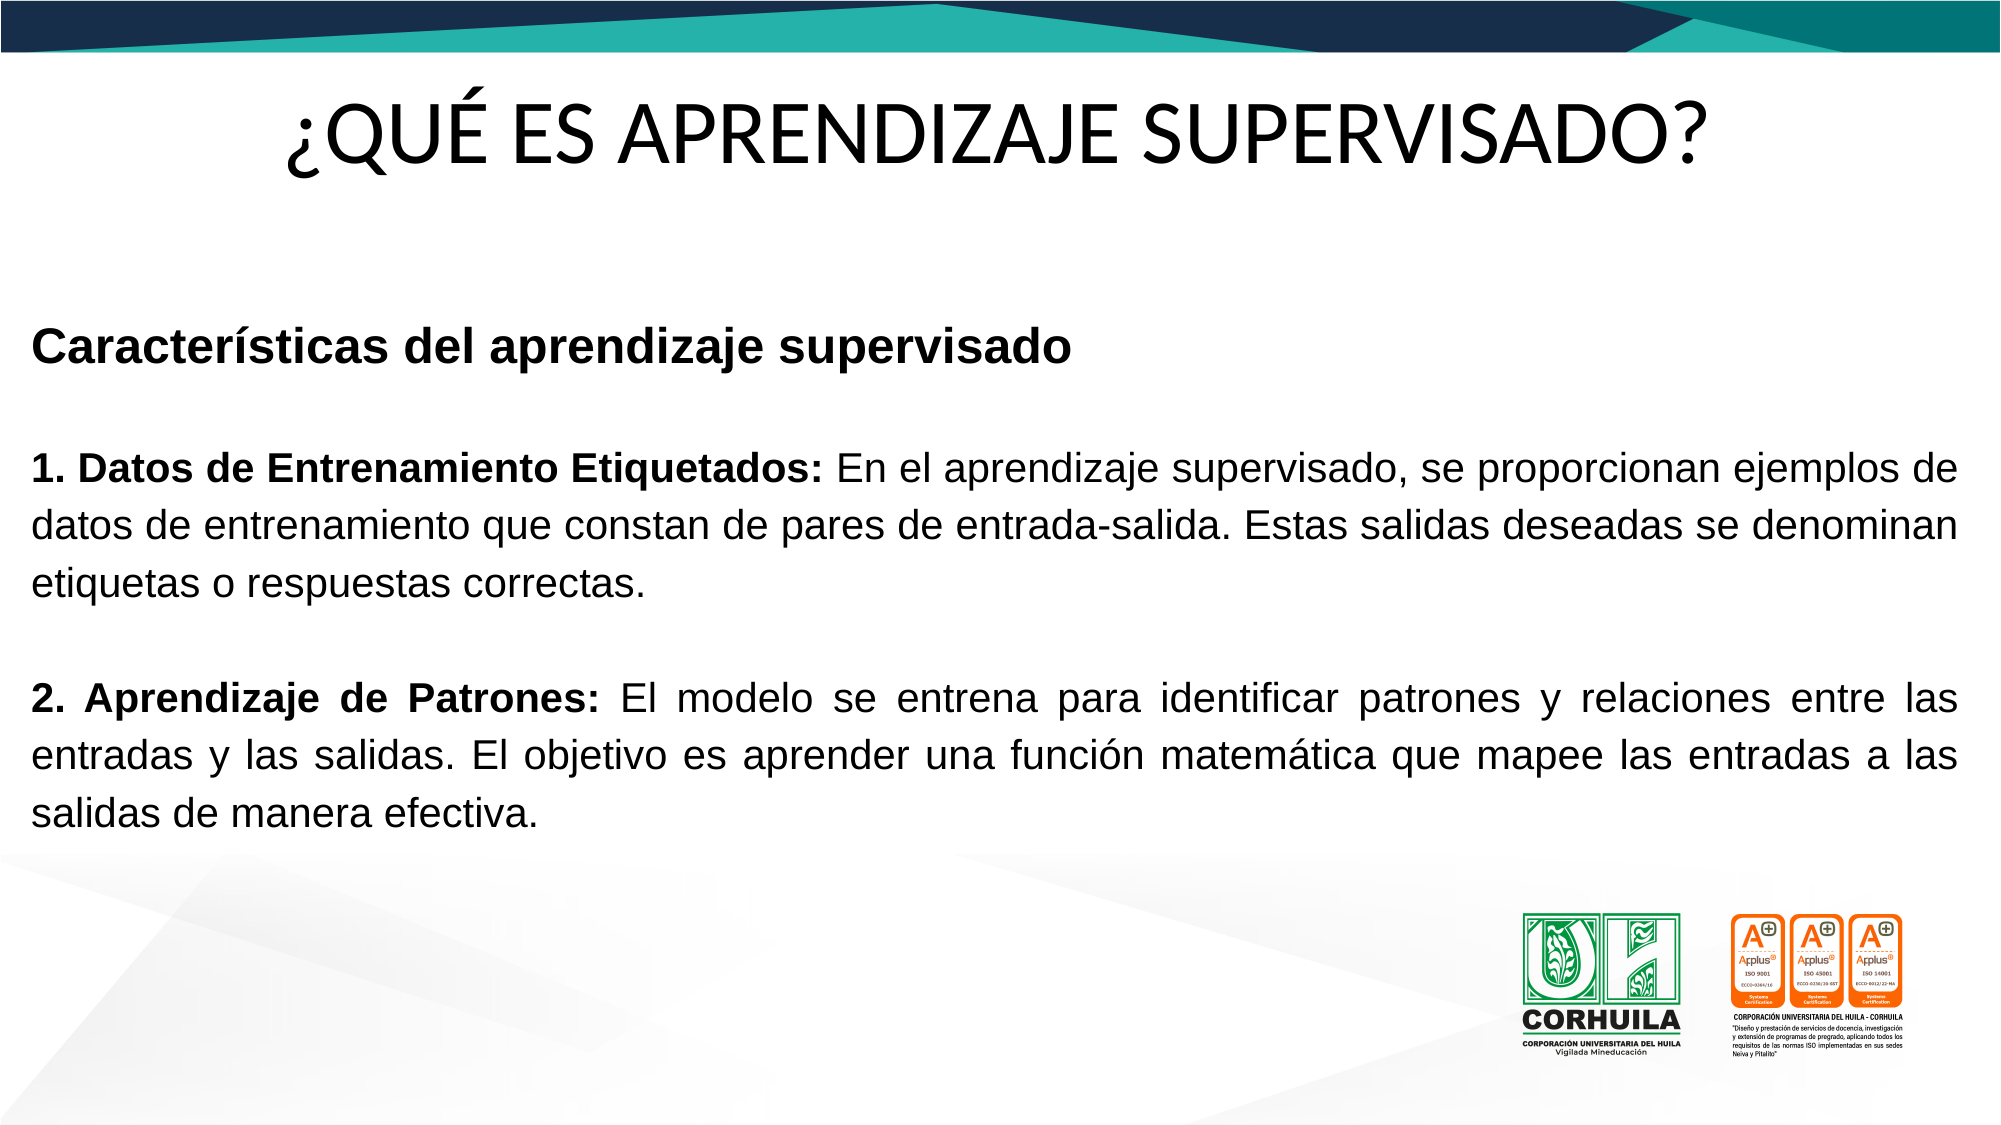

# ¿QUÉ ES APRENDIZAJE SUPERVISADO?
Características del aprendizaje supervisado

1. Datos de Entrenamiento Etiquetados: En el aprendizaje supervisado, se proporcionan ejemplos de datos de entrenamiento que constan de pares de entrada-salida. Estas salidas deseadas se denominan etiquetas o respuestas correctas.

2. Aprendizaje de Patrones: El modelo se entrena para identificar patrones y relaciones entre las entradas y las salidas. El objetivo es aprender una función matemática que mapee las entradas a las salidas de manera efectiva.